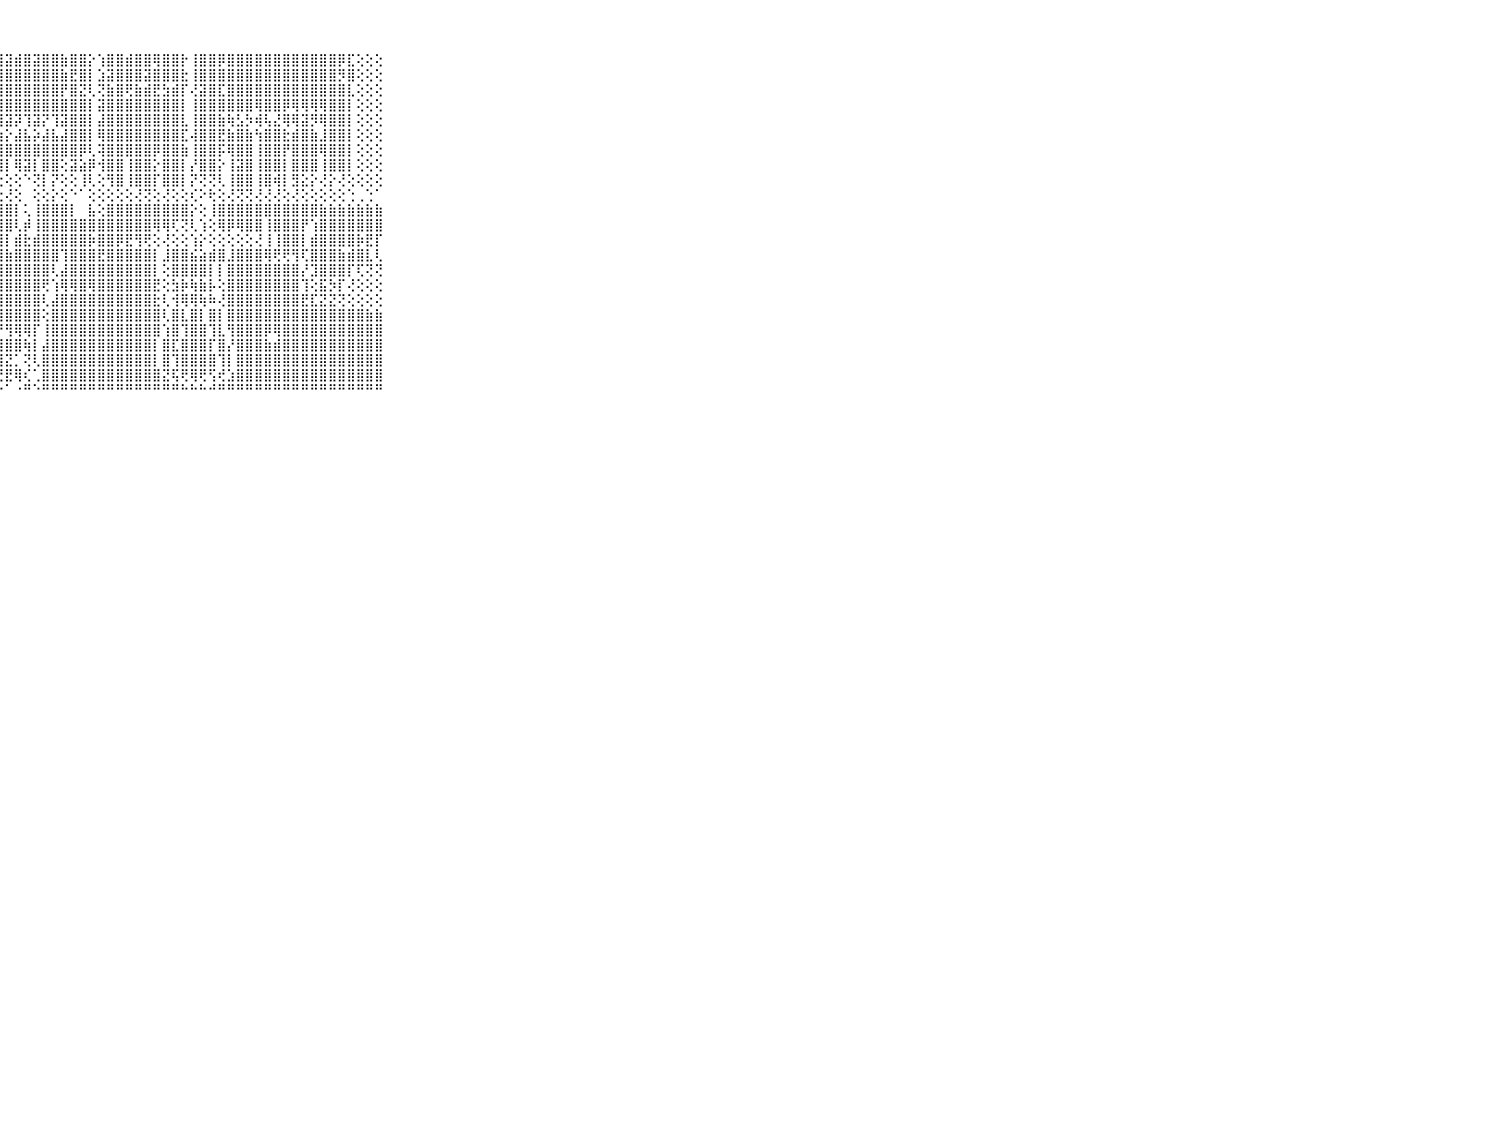

⠀⠀⠀⠀⠀⠀⠀⠀⠀⠀⠀⠀⠀⠀⠀⠀⠀⠁⢕⢕⠀⠁⢕⣵⣿⡝⣾⣿⣽⣾⣿⣽⣿⣿⣷⣿⣿⡕⢱⣿⣿⣾⣿⣿⢿⣿⣿⡗⢸⣿⣿⡿⣿⣿⣿⣿⣿⣿⣿⣿⣿⣿⣿⣿⡿⣏⢕⢕⢕⠀⠀⠀⠀⠀⠀⠀⠀⠀⠀⠀⠀
⠀⠀⠀⠀⠀⠀⠀⠀⠀⠀⠀⠀⠀⠀⠀⠀⠀⠀⢕⢕⠀⠀⢔⣝⢟⣵⣿⣿⣿⣿⣿⣿⣿⣿⣷⣟⣿⡇⣱⣽⣿⣿⣿⣽⣿⣿⣿⣗⢸⣿⣿⣿⣿⣿⣿⣿⣿⣿⣿⣿⣿⣿⣿⣿⡻⣿⢕⢕⢕⠀⠀⠀⠀⠀⠀⠀⠀⠀⠀⠀⠀
⠀⠀⠀⠀⠀⠀⠀⠀⠀⠀⠀⠀⠀⠀⠀⠀⠀⠁⢕⢕⠀⠀⢕⢟⣝⢯⣿⣿⣿⣿⣿⣿⣿⣿⡟⣿⣝⢇⢝⣷⣿⢟⣷⣾⣟⣳⣾⡏⢜⣽⣿⣏⣿⣿⣿⣿⣿⣿⣿⣿⣿⣿⣿⣿⣿⣇⢕⢕⢕⠀⠀⠀⠀⠀⠀⠀⠀⠀⠀⠀⠀
⠀⠀⠀⠀⠀⠀⠀⠀⠀⠀⠀⠀⠀⠀⠀⠀⠀⠀⢕⢕⢅⢐⢕⣿⣿⣿⣿⣿⣿⣿⣿⣿⣿⣿⣿⣿⣿⡇⣽⣿⣿⣿⣿⣿⣿⣿⣿⡇⢸⣿⣿⣿⣿⣿⣿⢿⣿⣿⡿⢿⢿⢿⢿⣿⣿⡇⢕⢕⢕⠀⠀⠀⠀⠀⠀⠀⠀⠀⠀⠀⠀
⠀⠀⠀⠀⠀⠀⠀⠀⠀⠀⠀⠀⠀⠀⠀⠀⢀⢕⢕⢕⢕⢕⢕⣿⣿⡏⡽⢹⣽⡽⢹⣽⡝⢹⣽⣿⣿⡇⣼⣿⣿⣿⣿⣿⣿⣿⣿⣇⢸⣿⣿⣷⢷⣣⡳⢾⢧⣜⢿⢿⣽⡻⢿⣿⣿⡇⢕⢕⢕⠀⠀⠀⠀⠀⠀⠀⠀⠀⠀⠀⠀
⠀⠀⠀⠀⠀⠀⠀⠀⠀⠀⠀⠀⠀⠀⠀⠀⢕⢕⢕⢕⢕⢕⢕⣿⣿⡇⣼⣷⡕⣼⣧⡵⣼⣧⣼⣿⣿⡇⢿⣿⣿⣿⣿⣿⣿⣿⣿⣏⢼⣿⣿⣟⣷⣿⣷⢳⣿⣿⣗⣾⣿⣷⣸⣿⣿⡇⢕⢕⢕⠀⠀⠀⠀⠀⠀⠀⠀⠀⠀⠀⠀
⠀⠀⠀⠀⠀⠀⠀⠀⠀⠀⠀⠀⠀⠀⠀⢄⢕⢕⢕⢕⢕⢕⢕⣿⣿⡇⣿⣿⣿⣿⣿⣿⣿⣿⣿⣿⡿⢇⢽⣿⣿⣿⣿⣿⡿⣿⣿⣷⢸⣿⣿⡯⢿⣿⣿⢸⣿⣿⡟⣿⣿⣿⢿⣿⣿⡇⢕⢕⢕⠀⠀⠀⠀⠀⠀⠀⠀⠀⠀⠀⠀
⠀⠀⠀⠀⠀⠀⠀⠀⠀⠀⠀⠀⠀⠀⠀⢑⢕⢕⢕⢕⢕⢕⢕⢸⣿⡇⢺⣿⡇⢿⣽⡇⣿⣿⢕⣽⣵⡿⢺⣿⣿⢸⣿⣿⡕⣿⣿⡇⡜⣿⣿⡕⢸⣽⣿⢸⣿⣿⡇⣿⣿⣿⢸⣿⣿⡇⢕⢕⢕⠀⠀⠀⠀⠀⠀⠀⠀⠀⠀⠀⠀
⠀⠀⠀⠀⠀⠀⠀⠀⠀⠀⠀⠀⢔⢅⢐⢠⣷⢕⢕⢕⢕⢕⢕⢸⡇⢕⢜⢕⢕⢕⠑⢝⡇⡝⢕⢕⢸⢇⢕⢻⣿⢸⣿⣿⡏⣿⣿⡇⡝⢝⢝⢇⢸⣿⣿⢸⣿⢾⡇⣻⣕⡕⢜⡕⢜⢕⢕⢕⢕⠀⠀⠀⠀⠀⠀⠀⠀⠀⠀⠀⠀
⠀⠀⠀⠀⠀⠀⠀⠀⠀⠀⠀⠀⠀⠀⠁⢕⠕⢕⢕⢕⠕⠕⠕⢕⢕⢕⢕⢕⢜⢕⠀⢕⢕⡕⢕⠑⠁⢕⢕⢕⢕⢕⢜⢝⢕⢜⢕⢕⢎⠕⢗⢕⢜⢝⢝⢜⢜⢜⢕⢜⢕⢕⢕⢕⢕⢑⢀⢑⠁⠀⠀⠀⠀⠀⠀⠀⠀⠀⠀⠀⠀
⠀⠀⠀⠀⠀⠀⠀⠀⠀⠀⠀⣿⣿⣿⣿⣇⣿⣿⣿⣿⣿⣿⣿⣿⣿⣿⣿⣿⣿⡇⢅⢸⣿⣿⣿⡇⠀⣧⢕⣿⣿⣿⣿⣿⣿⣿⣿⣿⡕⢕⢸⣿⣿⣿⣿⣿⣿⣿⣿⣿⣿⣿⣷⣷⣷⣷⣷⣷⣷⠀⠀⠀⠀⠀⠀⠀⠀⠀⠀⠀⠀
⠀⠀⠀⠀⠀⠀⠀⠀⠀⠀⠀⢻⣿⣿⣿⣿⣿⣿⣿⣿⣿⣿⣿⣿⣿⣿⣿⣿⣿⢇⡾⢸⣿⣿⣿⣿⣿⣿⣿⣿⣿⣿⣿⣿⢿⢿⢏⢝⢇⢱⢕⢿⡿⢿⣿⣿⢸⣿⣿⣿⡟⢱⣿⣿⣿⣿⣿⣿⣿⠀⠀⠀⠀⠀⠀⠀⠀⠀⠀⠀⠀
⠀⠀⠀⠀⠀⠀⠀⠀⠀⠀⠀⣾⣿⣿⣿⢏⣻⣿⣿⣿⣿⣿⣿⣿⣿⡿⣿⣿⡇⣾⣗⣾⣿⣿⣿⣿⣿⡷⣿⣿⡿⣟⢻⢟⢕⢜⢕⢕⢱⡕⢕⢕⢕⢕⢕⢜⢸⢸⣿⣿⡇⣾⣿⣿⣿⣿⡷⣟⡏⠀⠀⠀⠀⠀⠀⠀⠀⠀⠀⠀⠀
⠀⠀⠀⠀⠀⠀⠀⠀⠀⠀⠀⣾⣿⣿⣿⣿⢻⣿⣿⣿⣿⣿⣿⣿⣿⡇⣿⣿⣷⣿⣿⣿⣿⣿⢹⣿⣿⣿⣟⣿⣿⣿⣿⣿⡇⣸⣿⣿⣮⣵⣾⣿⣸⣿⣿⣿⢿⢟⢟⢻⢏⣿⣿⣿⣷⣾⣿⣇⢇⠀⠀⠀⠀⠀⠀⠀⠀⠀⠀⠀⠀
⠀⠀⠀⠀⠀⠀⠀⠀⠀⠀⠀⣿⣿⣿⣿⣿⢕⣿⣿⣿⣿⣿⢕⣿⣿⡇⢻⣿⣿⣿⣿⣿⣿⢇⣼⣿⣿⣿⣿⣿⣿⣿⣿⣿⡇⢕⣿⣿⣿⣿⡇⡇⣿⣿⣿⣿⣿⣿⣿⣿⡜⣹⣿⣿⣿⡏⢏⢝⢝⠀⠀⠀⠀⠀⠀⠀⠀⠀⠀⠀⠀
⠀⠀⠀⠀⠀⠀⠀⠀⠀⠀⠀⣿⣿⡿⢿⣟⢕⢟⣟⣟⣻⣿⢕⢿⣿⢇⢸⣿⣿⣿⣿⣿⢟⢱⢿⢿⣿⢿⣿⣿⣿⣿⣿⣿⣟⢕⣳⡷⢷⣷⡧⢕⣿⣿⣿⣿⣿⣿⣿⣿⢹⢕⣯⡳⡏⢜⢕⢕⢕⠀⠀⠀⠀⠀⠀⠀⠀⠀⠀⠀⠀
⠀⠀⠀⠀⠀⠀⠀⠀⠀⠀⠀⣿⣿⣿⣿⣿⢇⢸⣿⣿⣿⣿⢕⣾⣿⡇⢸⣿⣿⣿⣿⣿⢇⣼⣿⣿⣿⣿⣿⣿⣿⣿⣿⣿⣗⢇⢺⢿⢿⢷⠷⢜⣿⣿⣿⣿⣿⣿⣿⣿⣟⣏⣝⣝⢝⢕⢕⢕⢕⠀⠀⠀⠀⠀⠀⠀⠀⠀⠀⠀⠀
⠀⠀⠀⠀⠀⠀⠀⠀⠀⠀⠀⣿⣿⣿⣿⣿⡇⢸⣿⣿⣿⣿⡕⣿⣿⡇⢸⣿⣿⣿⣿⣿⢕⣿⣿⣿⣿⣿⣿⣿⣿⣿⣿⣿⣿⢇⣿⣇⣿⡇⣿⡇⣿⣿⣿⣿⣿⣿⣿⣿⣿⣿⣿⣿⣿⣿⣿⣷⣷⠀⠀⠀⠀⠀⠀⠀⠀⠀⠀⠀⠀
⠀⠀⠀⠀⠀⠀⠀⠀⠀⠀⠀⣻⣿⣿⣿⣿⡇⢸⣿⣿⣿⣿⢕⢞⢟⢇⢜⡟⢻⢿⢿⡏⢸⣿⣿⣿⣿⣿⣿⣿⣿⣿⣿⣿⣿⢱⣿⢹⣿⣿⢹⣇⢻⣿⣿⣿⡿⢿⣿⣿⣿⣿⣿⣿⣿⣿⣿⣿⣿⠀⠀⠀⠀⠀⠀⠀⠀⠀⠀⠀⠀
⠀⠀⠀⠀⠀⠀⠀⠀⠀⠀⠀⣿⣿⣿⣿⣿⡇⢱⣿⣽⣷⣾⡇⣿⣿⡧⢸⣿⣿⣿⢷⡇⣼⣿⣿⣿⣿⣿⣿⣿⣿⣿⣿⣿⡇⣿⣏⣿⣿⣿⡏⣿⡜⣿⣿⣿⣷⣾⣿⣿⣿⣿⣿⣿⣿⣿⣿⣿⣿⠀⠀⠀⠀⠀⠀⠀⠀⠀⠀⠀⠀
⠀⠀⠀⠀⠀⠀⠀⠀⠀⠀⠀⣿⣿⣿⣿⣿⣿⢕⢝⢝⢝⢕⢕⢕⢕⣕⣕⣽⣝⡁⢝⢇⣿⣿⣿⣿⣿⣿⣿⣿⣿⣿⣿⣿⡇⣿⢹⣿⣿⣿⣿⢹⡇⣿⣿⣿⣿⣿⣿⣿⣿⣿⣿⣿⣿⣿⣿⣿⣿⠀⠀⠀⠀⠀⠀⠀⠀⠀⠀⠀⠀
⠀⠀⠀⠀⠀⠀⠀⠀⠀⠀⠀⣿⣿⣿⣿⣿⡏⢕⢽⢿⢟⢝⢕⢜⢝⢕⣟⣟⣟⢿⢎⢁⣿⣿⣿⣿⣿⣿⣿⣿⣿⣿⣿⣿⣿⣝⢯⢟⢿⢟⢫⢞⣱⣿⣿⣿⣿⣿⣿⣿⣿⣿⣿⣿⣿⣿⣿⣿⣿⠀⠀⠀⠀⠀⠀⠀⠀⠀⠀⠀⠀
⠀⠀⠀⠀⠀⠀⠀⠀⠀⠀⠀⠛⠛⠛⠛⠛⠑⠑⠑⠑⠑⠑⠑⠑⠘⠙⠙⠑⠁⠐⠛⠑⠛⠛⠛⠛⠛⠛⠛⠛⠛⠛⠛⠛⠛⠛⠛⠓⠓⠓⠚⠛⠛⠛⠛⠛⠛⠛⠛⠛⠛⠛⠛⠛⠛⠛⠛⠛⠛⠀⠀⠀⠀⠀⠀⠀⠀⠀⠀⠀⠀